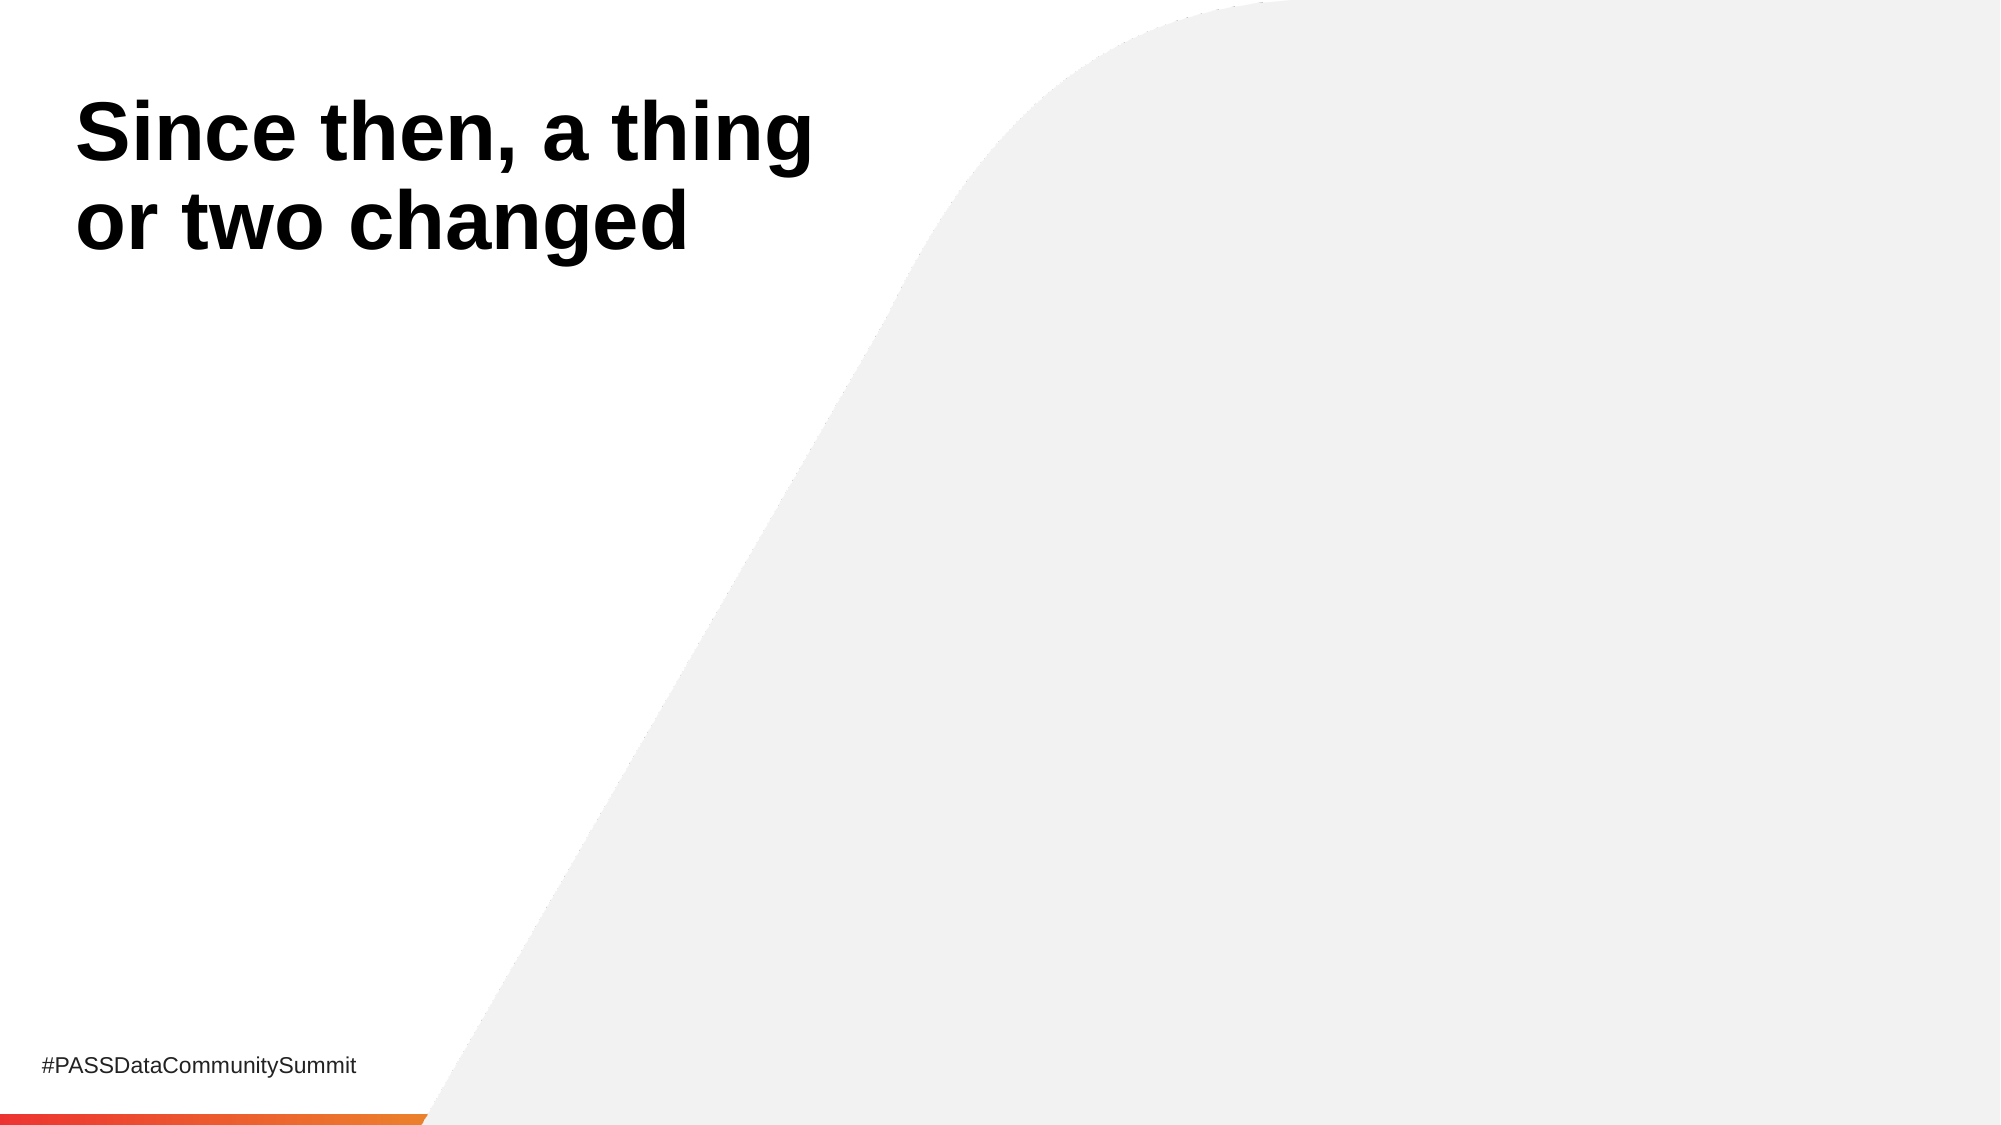

# Since then, a thing or two changed